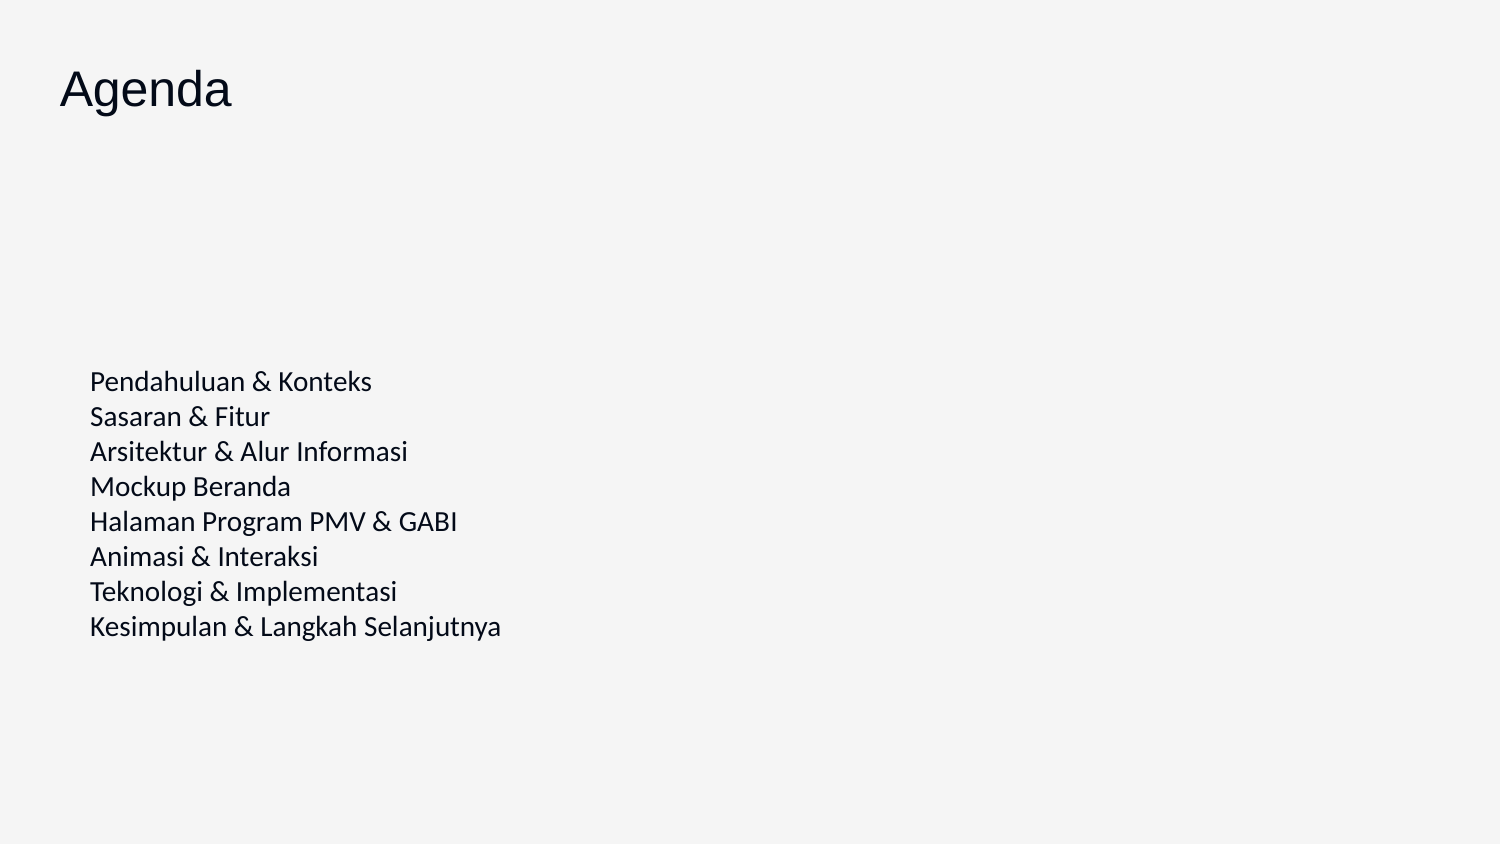

Agenda
Pendahuluan & Konteks
Sasaran & Fitur
Arsitektur & Alur Informasi
Mockup Beranda
Halaman Program PMV & GABI
Animasi & Interaksi
Teknologi & Implementasi
Kesimpulan & Langkah Selanjutnya